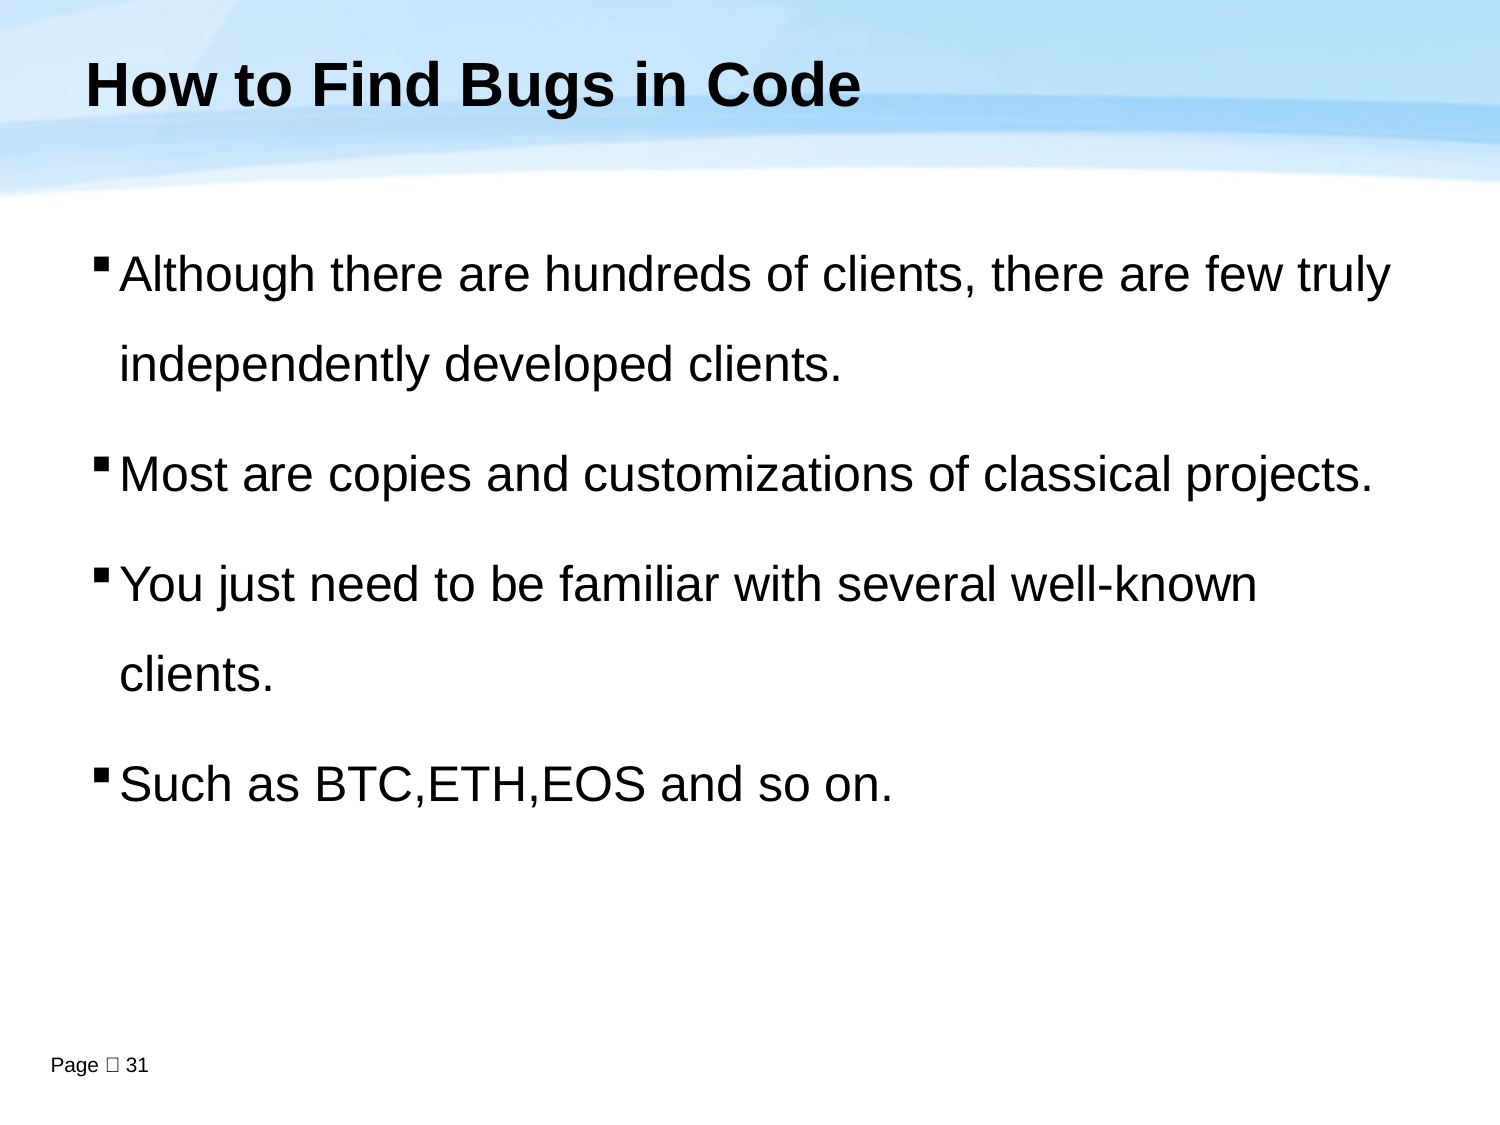

# How to Find Bugs in Code
Although there are hundreds of clients, there are few truly independently developed clients.
Most are copies and customizations of classical projects.
You just need to be familiar with several well-known clients.
Such as BTC,ETH,EOS and so on.